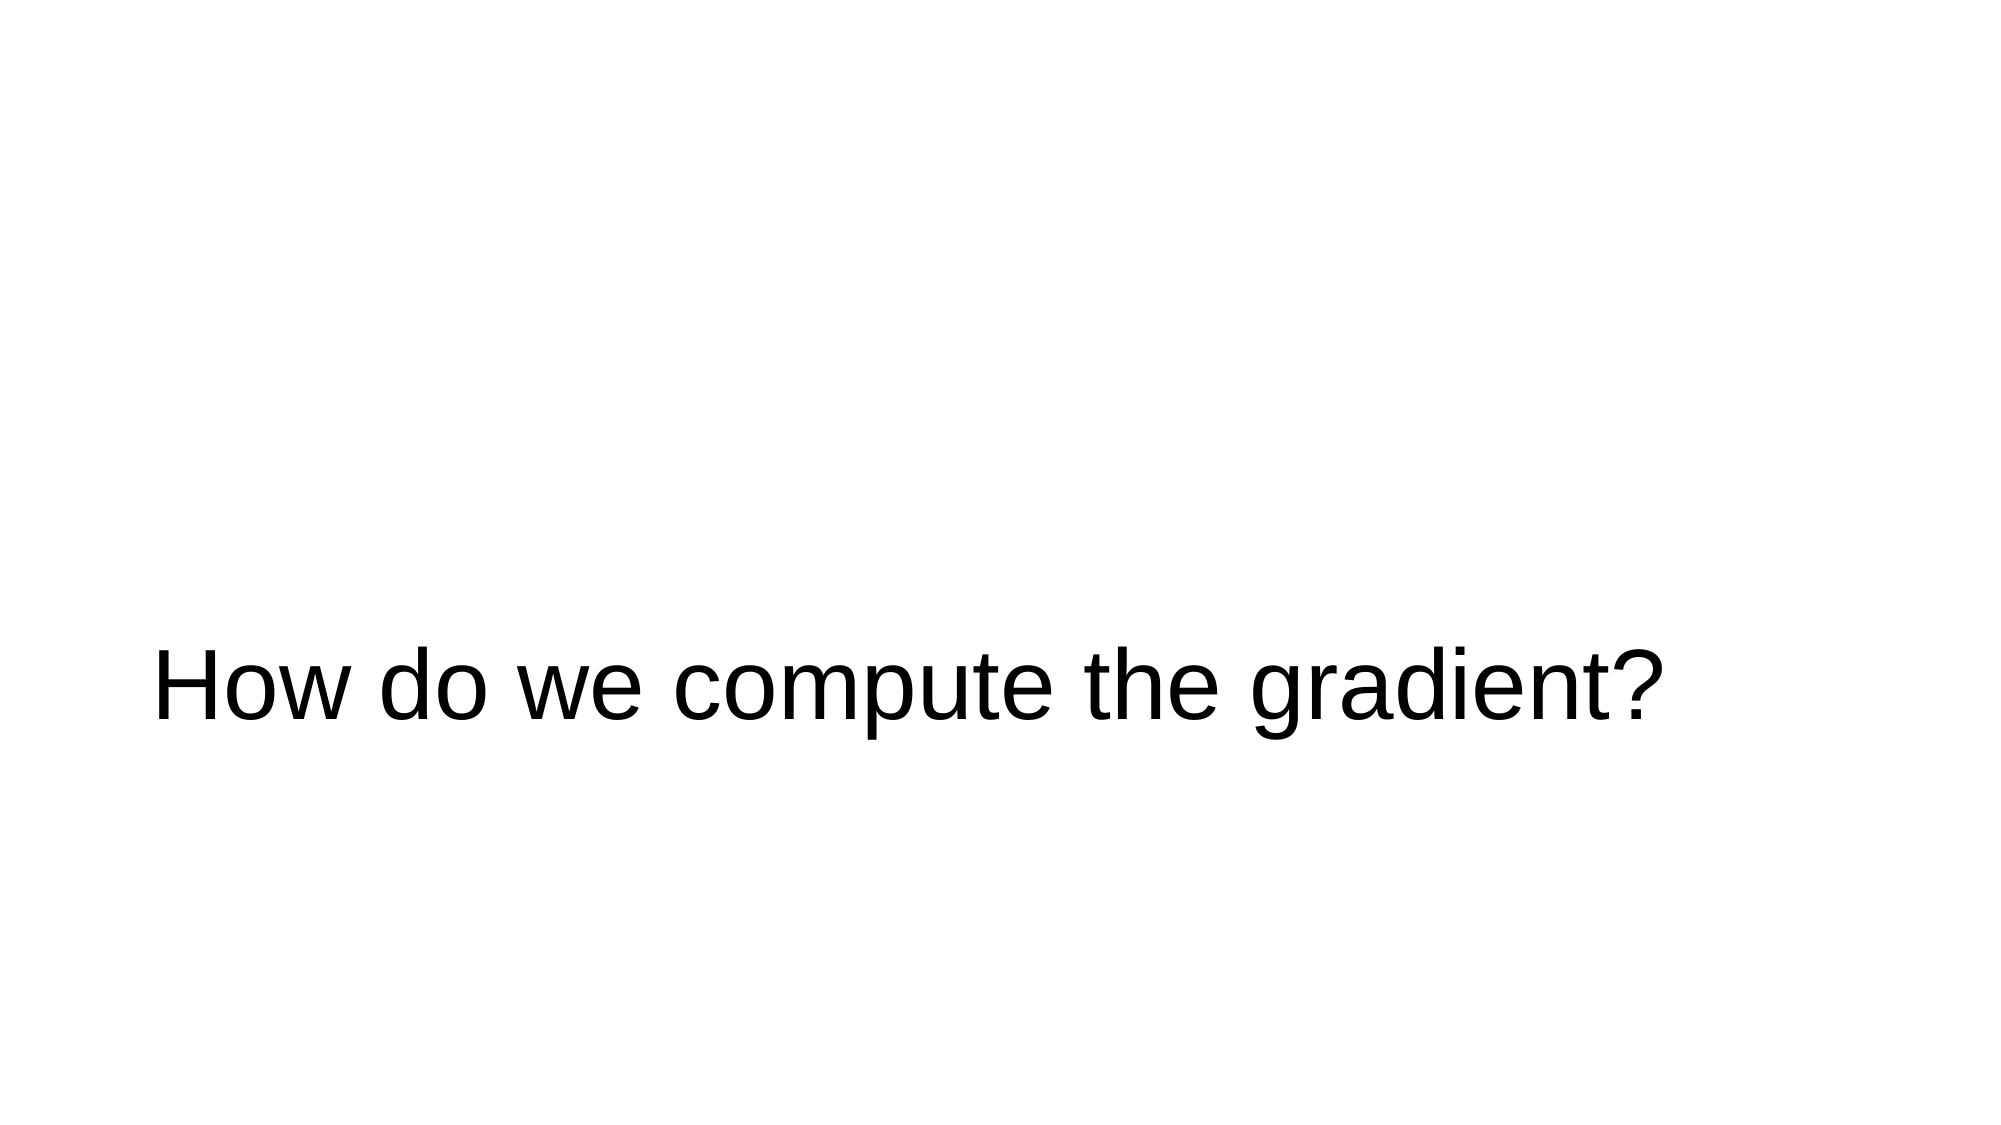

# How do we compute the gradient?